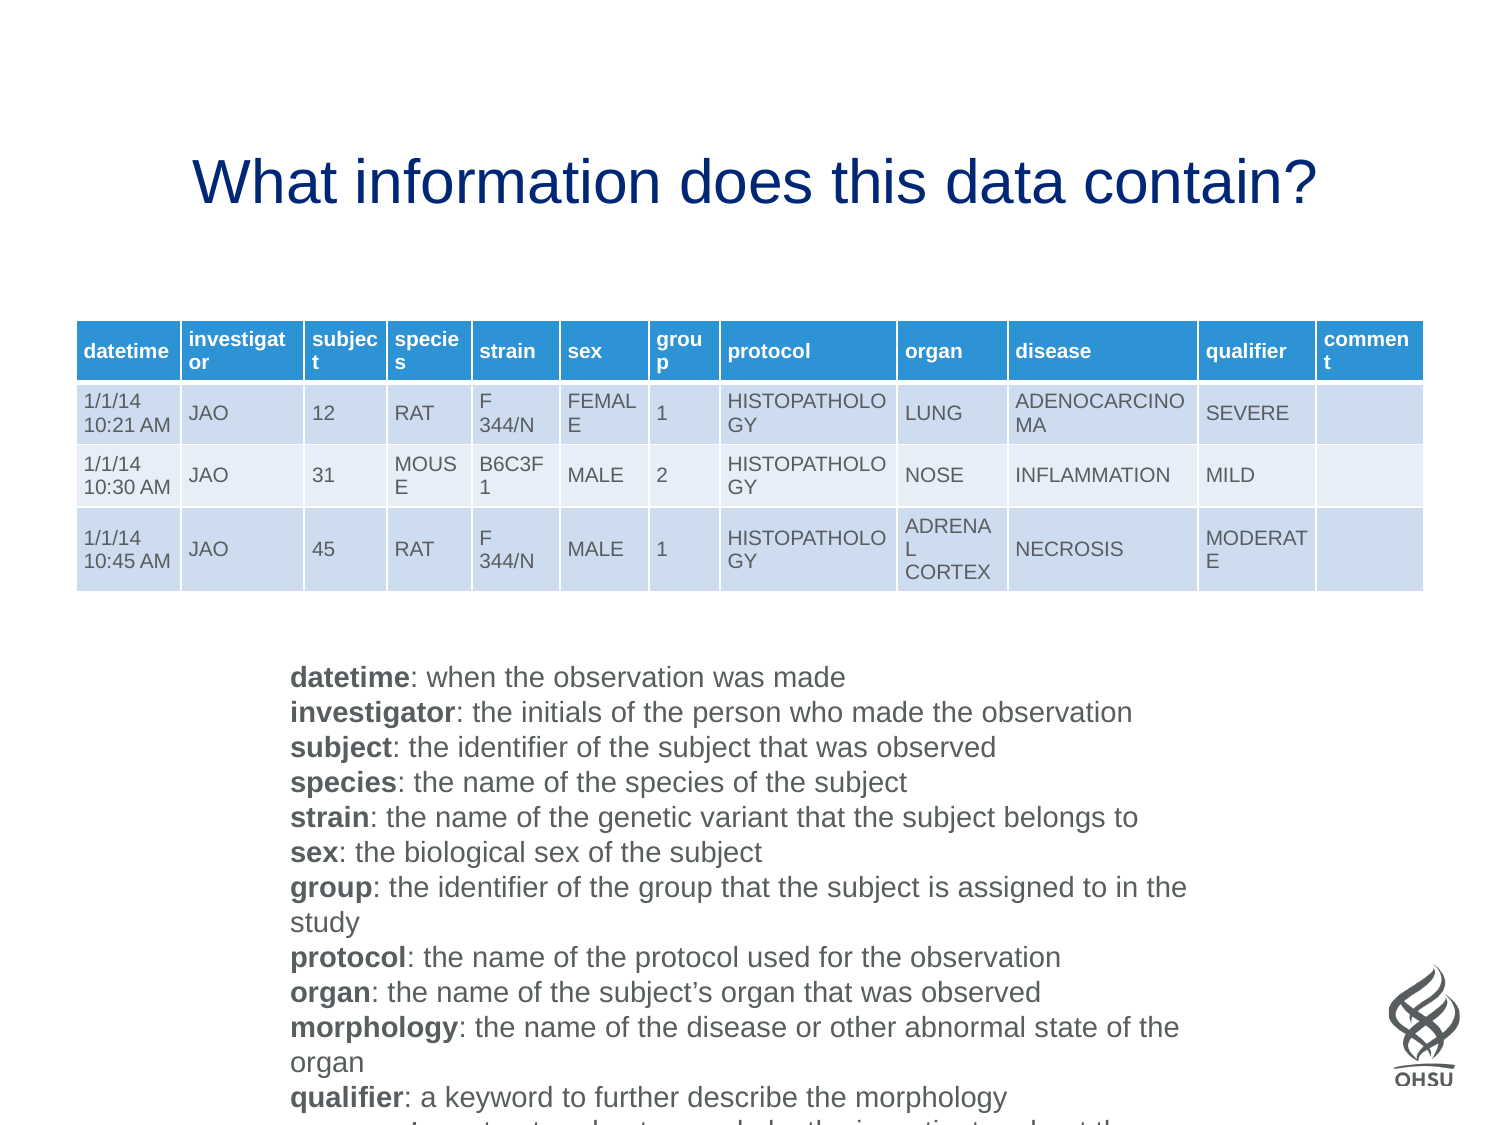

# What information does this data contain?
| datetime | investigator | subject | species | strain | sex | group | protocol | organ | disease | qualifier | comment |
| --- | --- | --- | --- | --- | --- | --- | --- | --- | --- | --- | --- |
| 1/1/14 10:21 AM | JAO | 12 | RAT | F 344/N | FEMALE | 1 | HISTOPATHOLOGY | LUNG | ADENOCARCINOMA | SEVERE |  |
| 1/1/14 10:30 AM | JAO | 31 | MOUSE | B6C3F1 | MALE | 2 | HISTOPATHOLOGY | NOSE | INFLAMMATION | MILD |  |
| 1/1/14 10:45 AM | JAO | 45 | RAT | F 344/N | MALE | 1 | HISTOPATHOLOGY | ADRENAL CORTEX | NECROSIS | MODERATE |  |
datetime: when the observation was made
investigator: the initials of the person who made the observation
subject: the identifier of the subject that was observed
species: the name of the species of the subject
strain: the name of the genetic variant that the subject belongs to
sex: the biological sex of the subject
group: the identifier of the group that the subject is assigned to in the study
protocol: the name of the protocol used for the observation
organ: the name of the subject’s organ that was observed
morphology: the name of the disease or other abnormal state of the organ
qualifier: a keyword to further describe the morphology
comment: unstructured notes made by the investigator about the observation